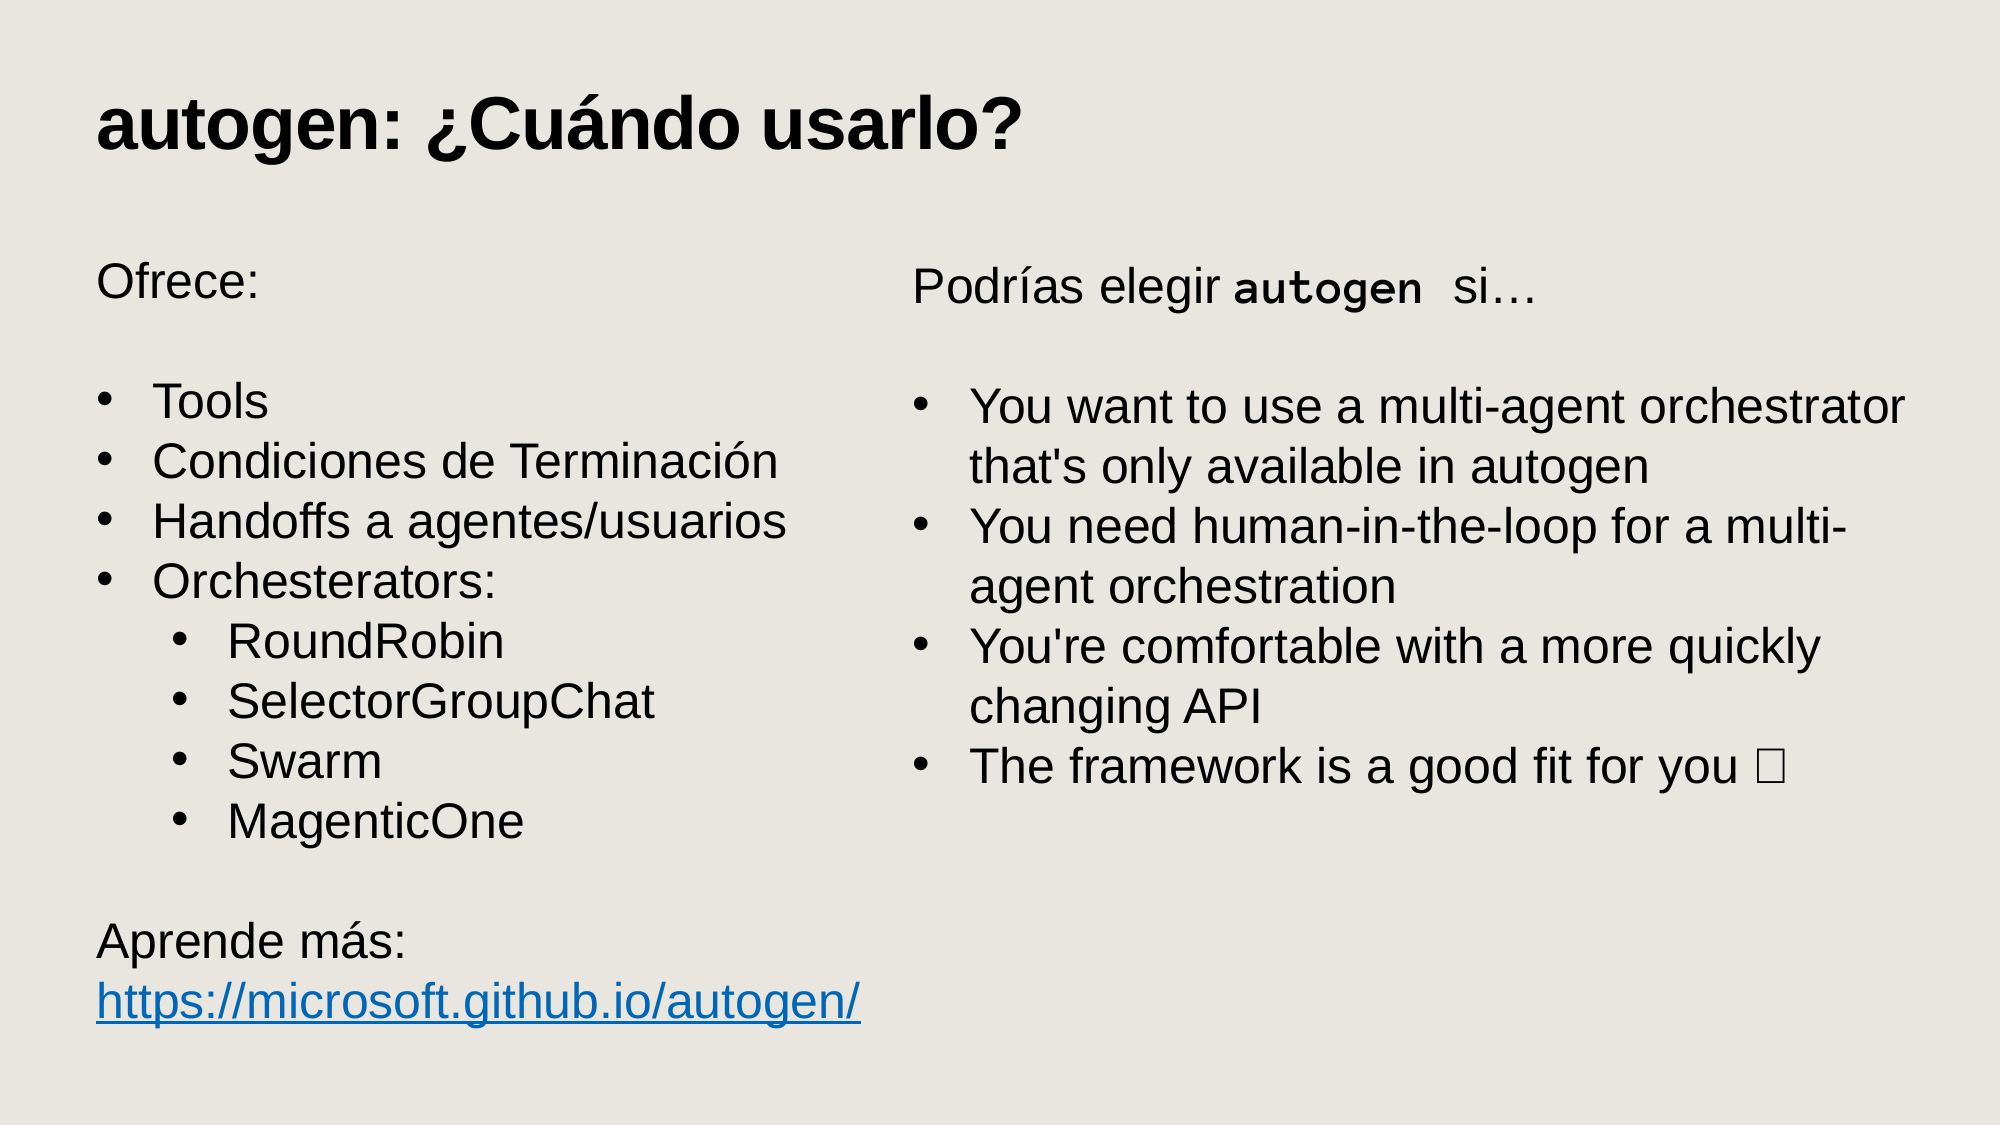

# autogen: ¿Cuándo usarlo?
Podrías elegir autogen si…

You want to use a multi-agent orchestrator that's only available in autogen
You need human-in-the-loop for a multi-agent orchestration
You're comfortable with a more quickly changing API
The framework is a good fit for you 🧩
Ofrece:

Tools
Condiciones de Terminación
Handoffs a agentes/usuarios
Orchesterators:
RoundRobin
SelectorGroupChat
Swarm
MagenticOne
Aprende más:
https://microsoft.github.io/autogen/